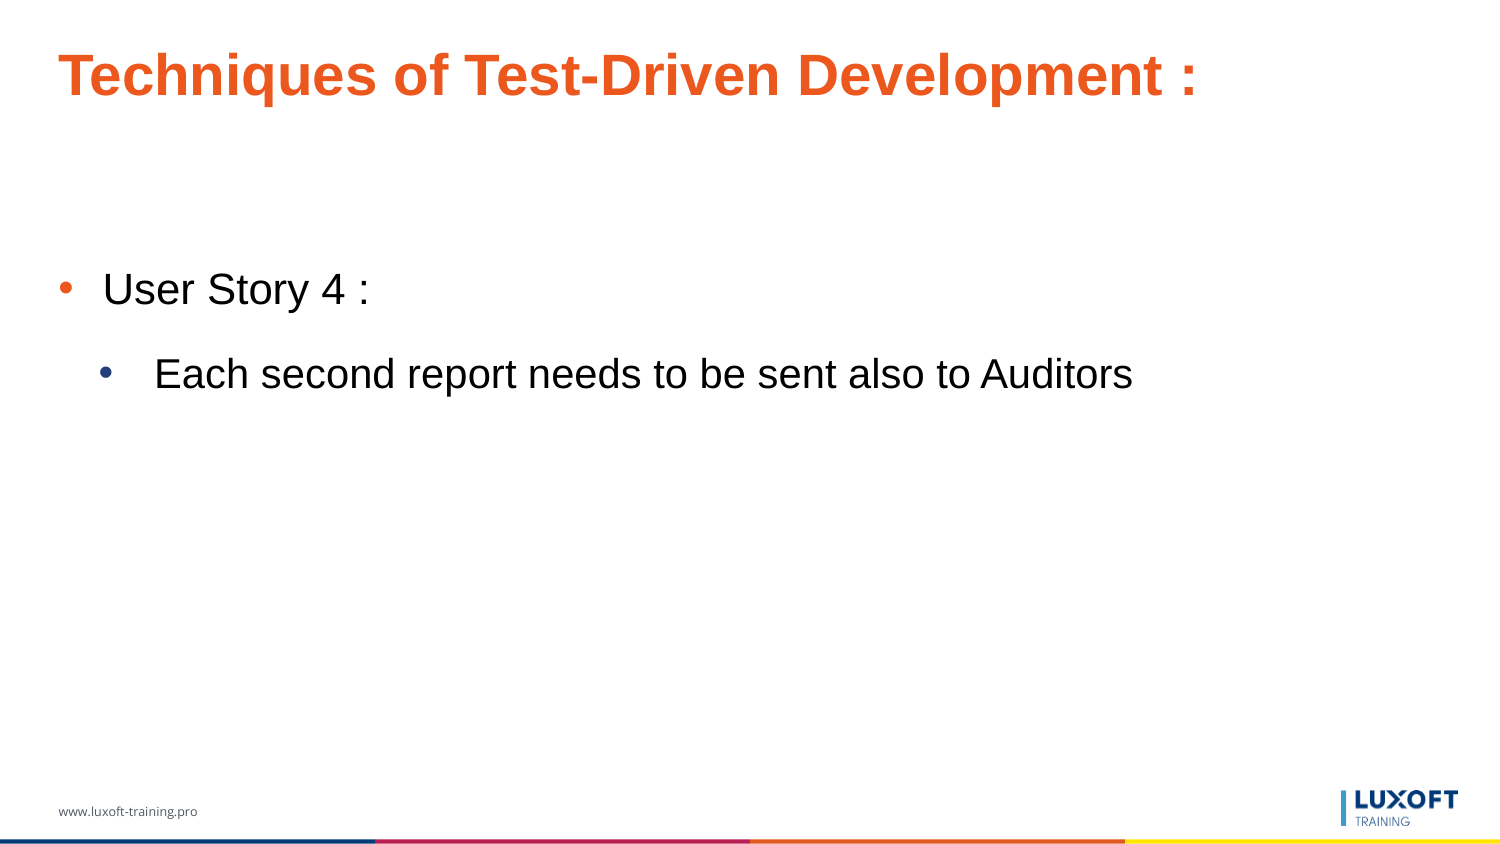

# Techniques of Test-Driven Development :
User Story 4 :
 Each second report needs to be sent also to Auditors